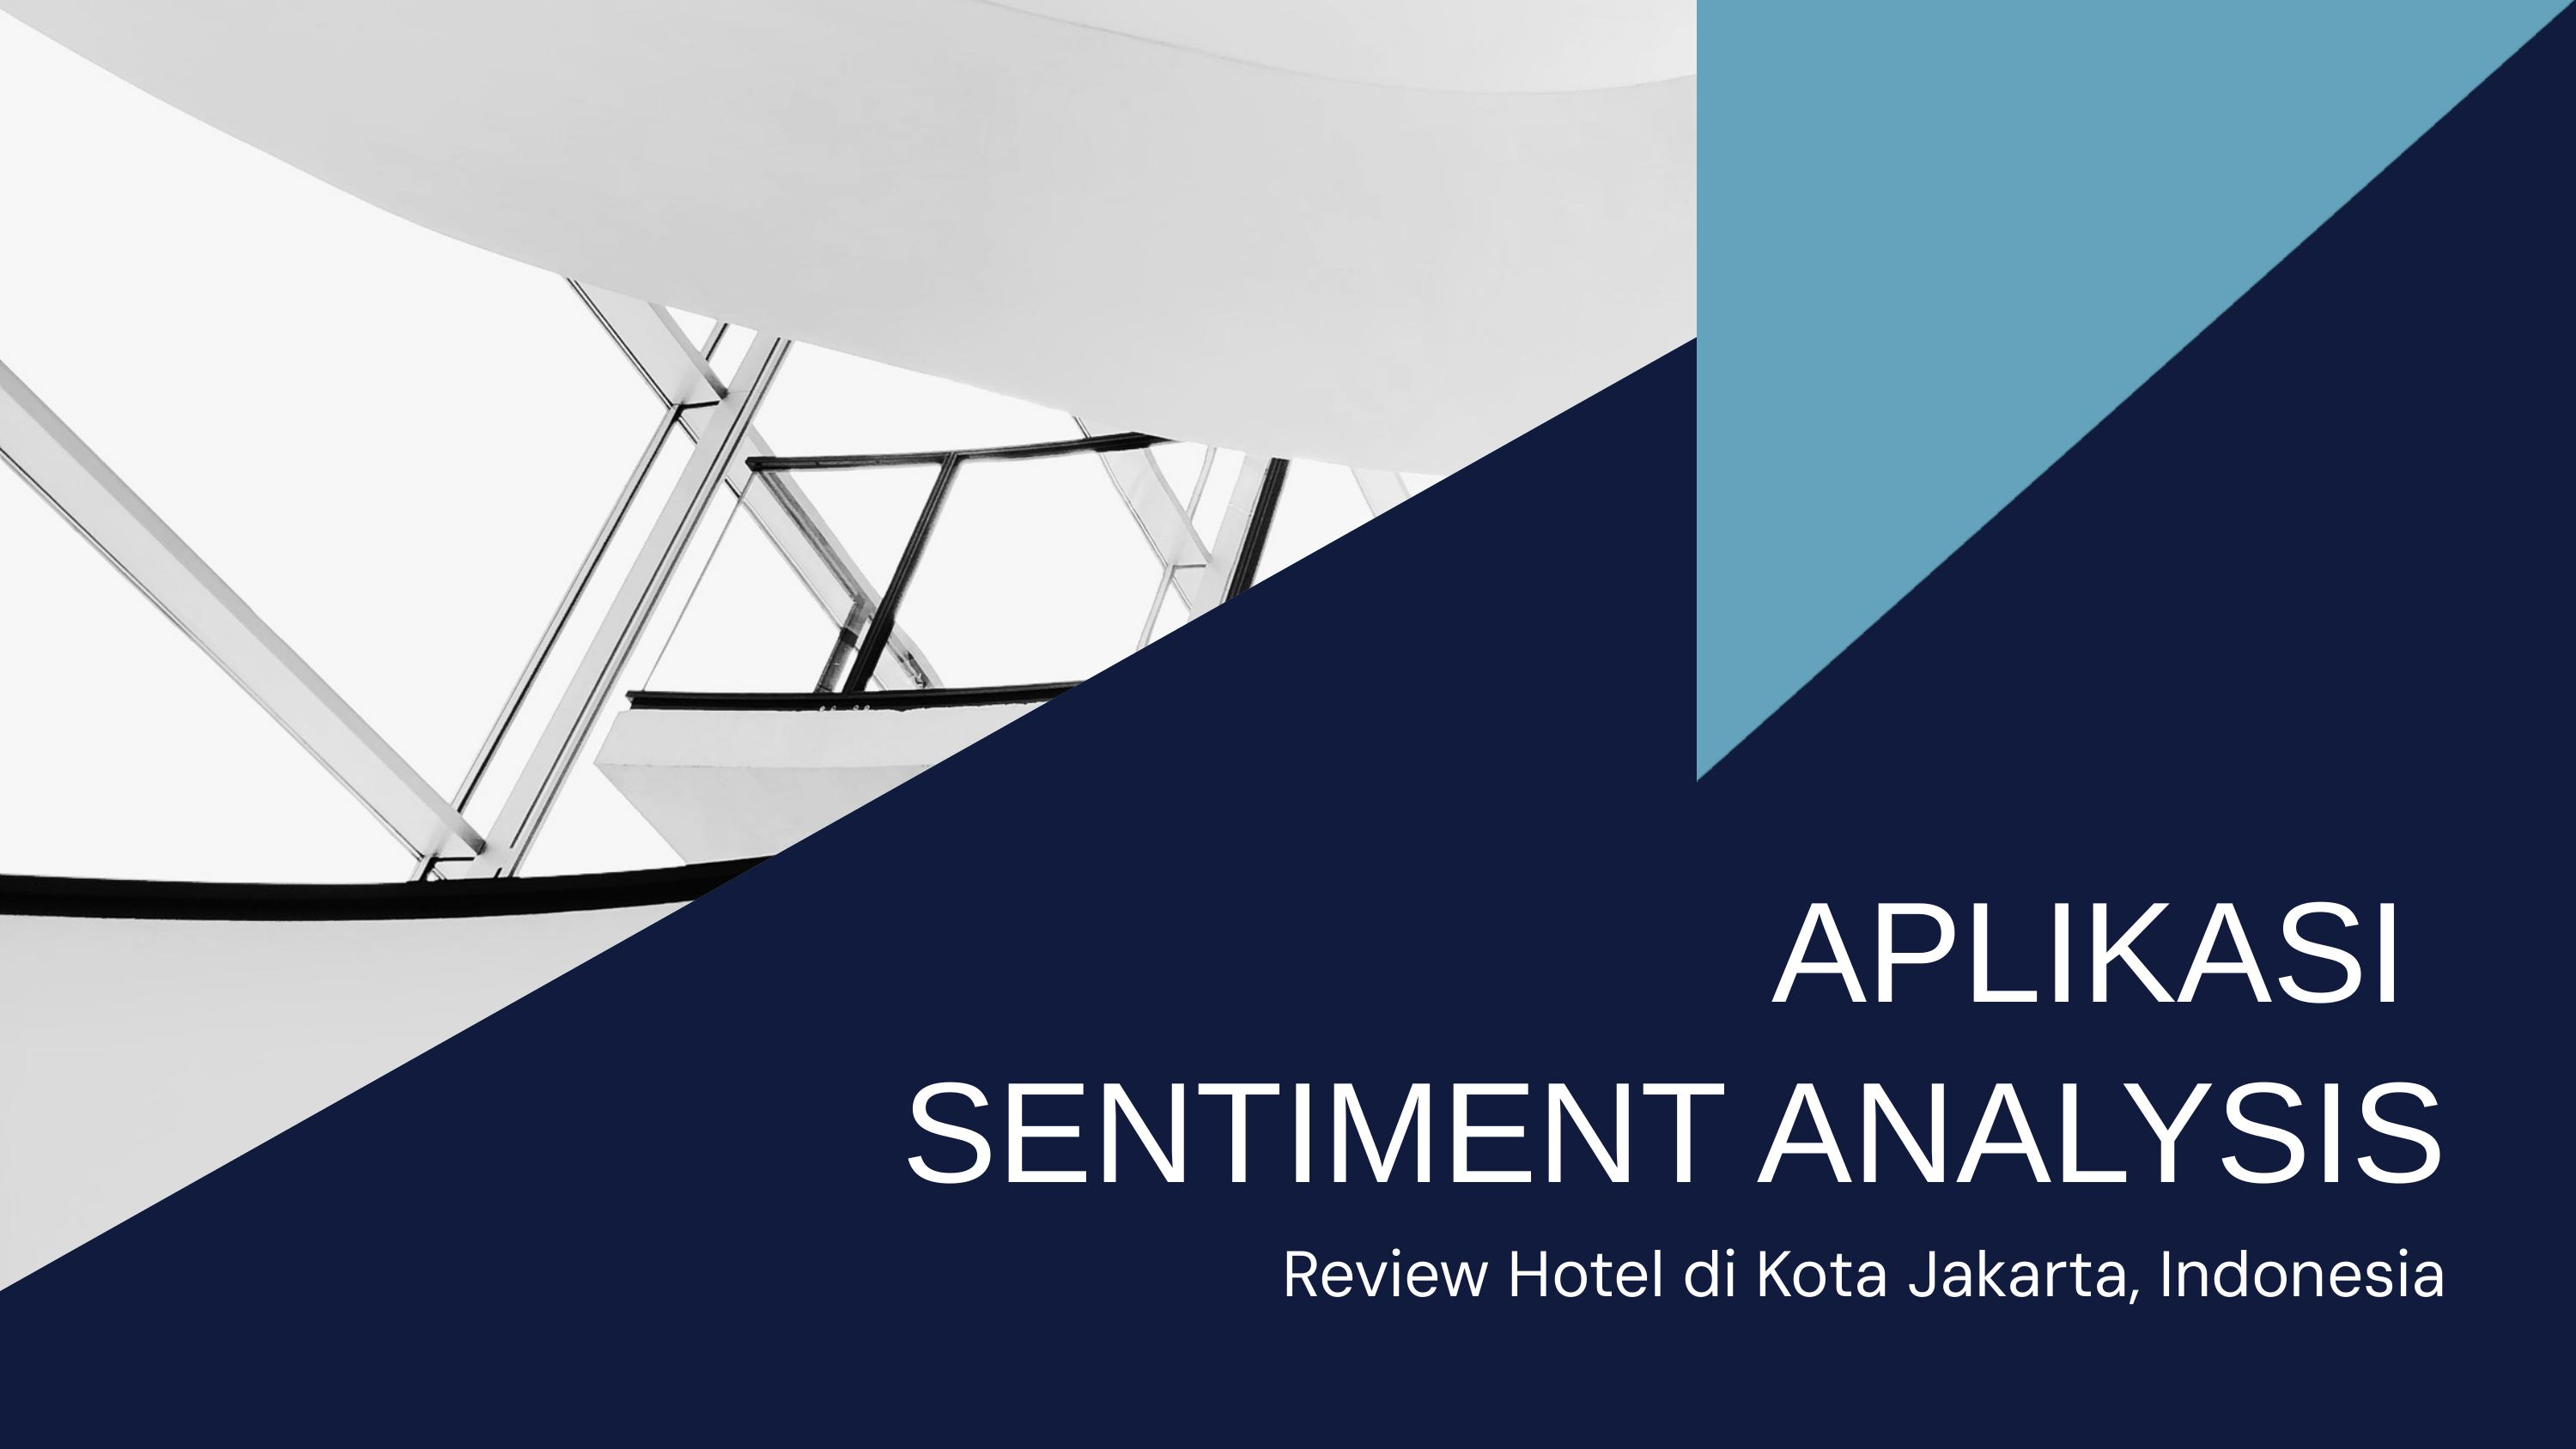

APLIKASI
SENTIMENT ANALYSIS
Review Hotel di Kota Jakarta, Indonesia